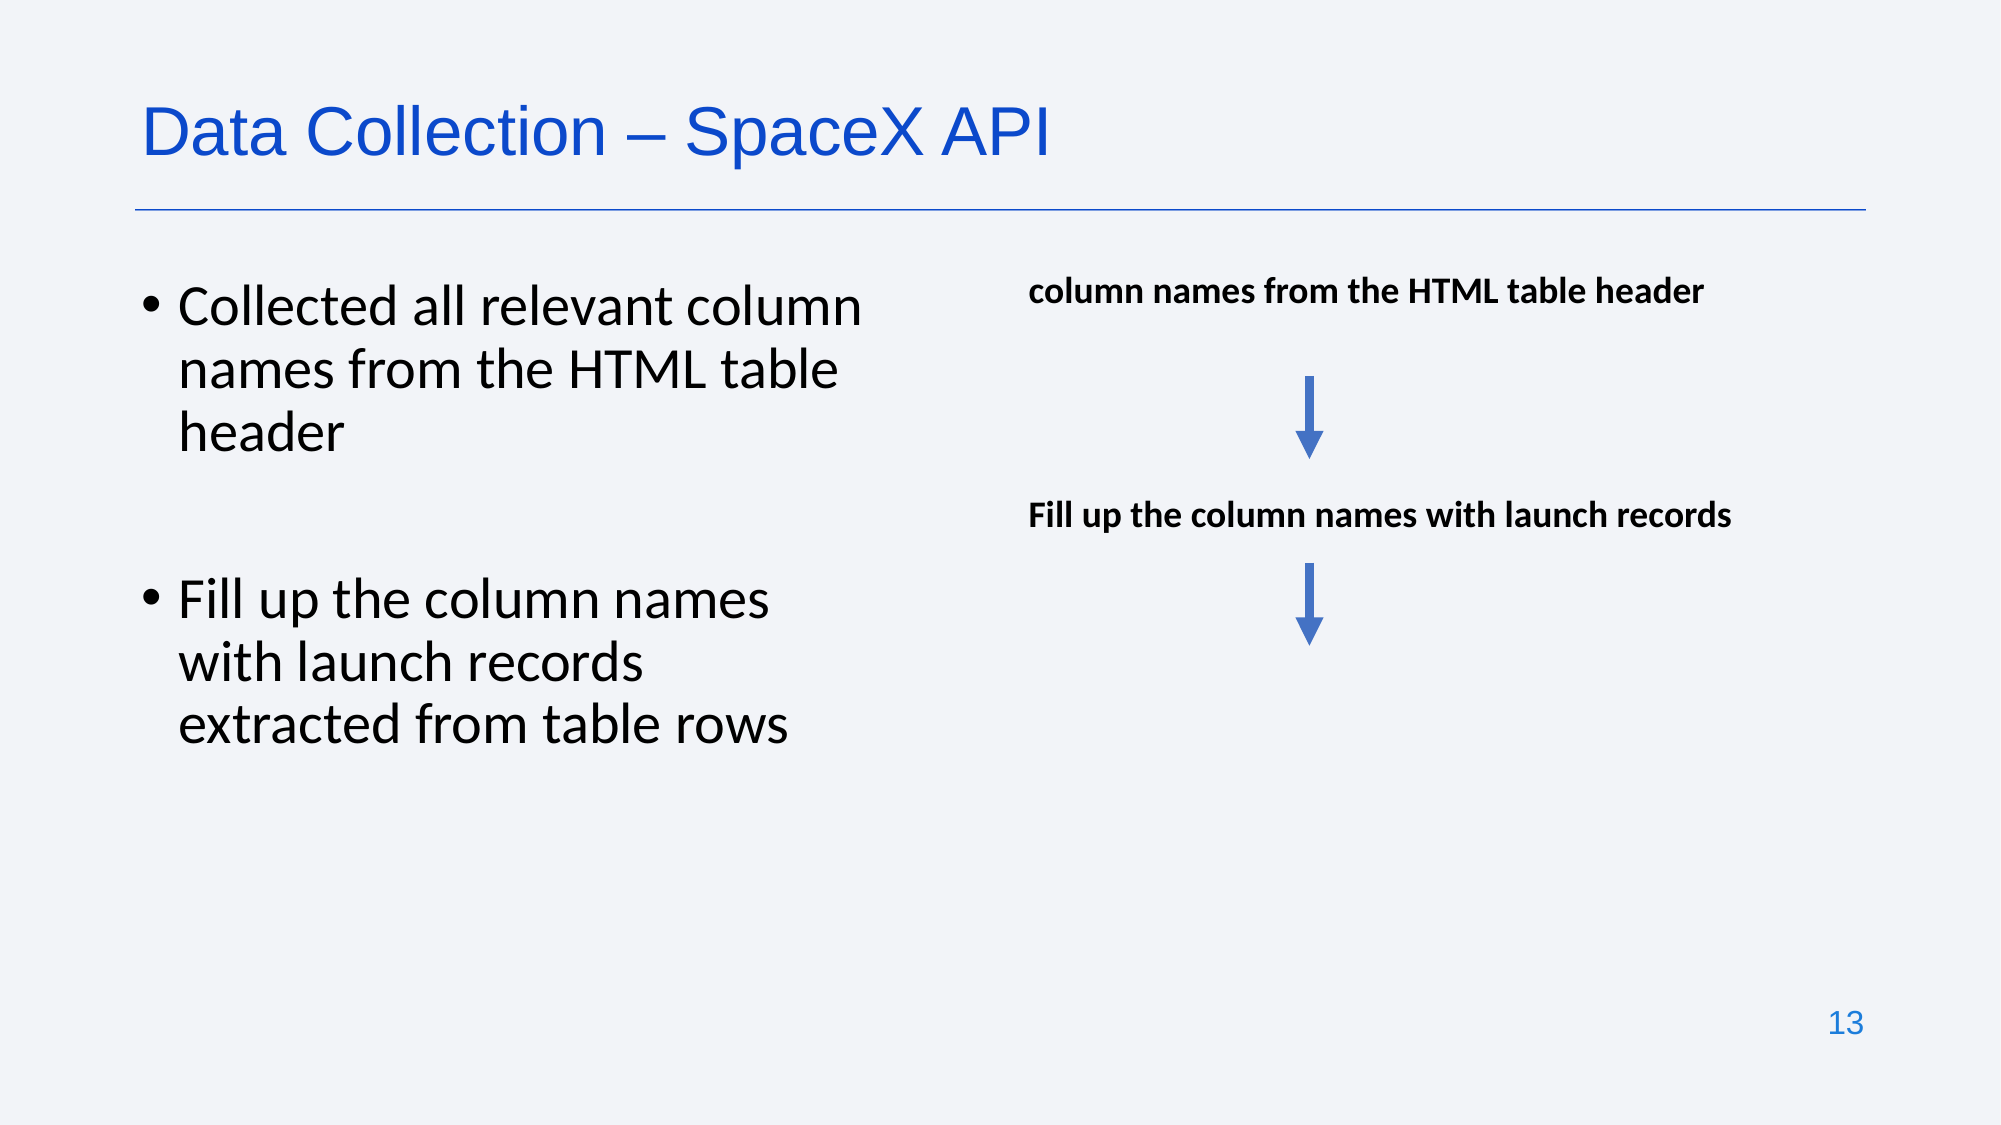

Data Collection – SpaceX API
column names from the HTML table header
Collected all relevant column names from the HTML table header

Fill up the column names with launch records extracted from table rows
Fill up the column names with launch records
13